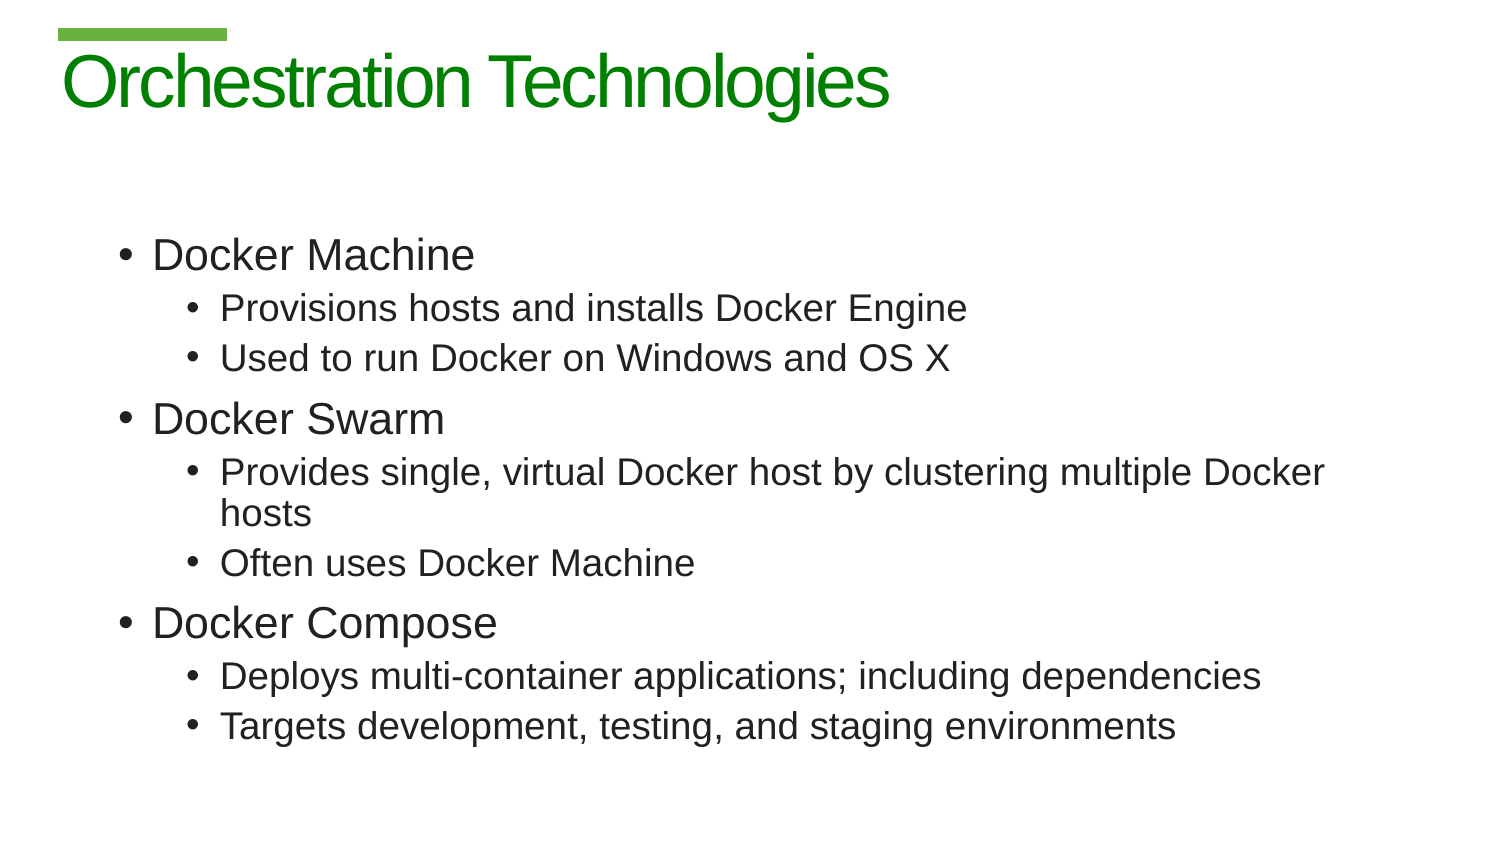

# Orchestration Technologies
Docker Machine
Provisions hosts and installs Docker Engine
Used to run Docker on Windows and OS X
Docker Swarm
Provides single, virtual Docker host by clustering multiple Docker hosts
Often uses Docker Machine
Docker Compose
Deploys multi-container applications; including dependencies
Targets development, testing, and staging environments